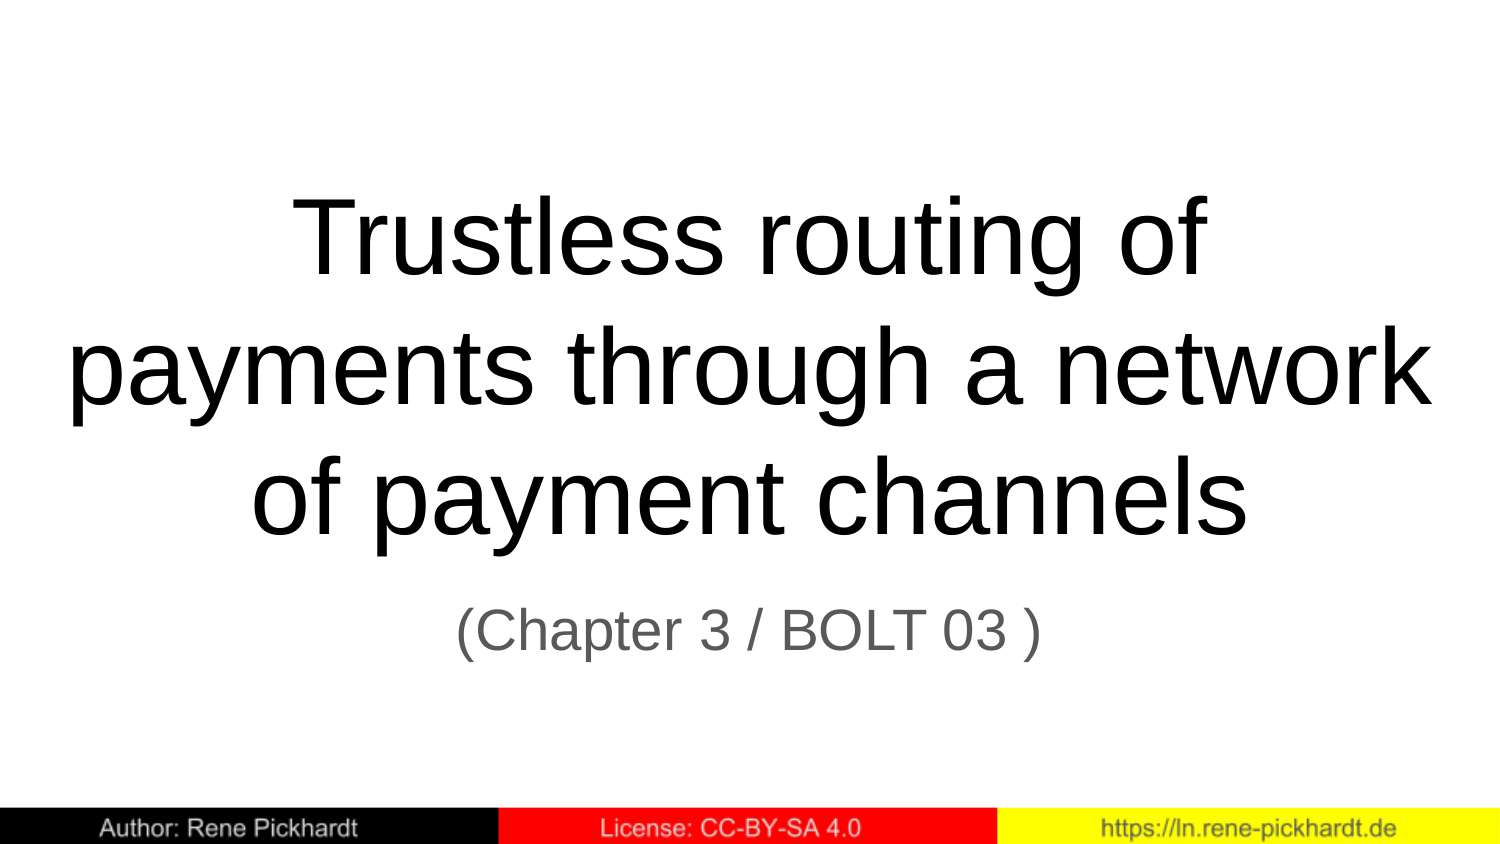

# Trustless routing of payments through a network of payment channels
(Chapter 3 / BOLT 03 )